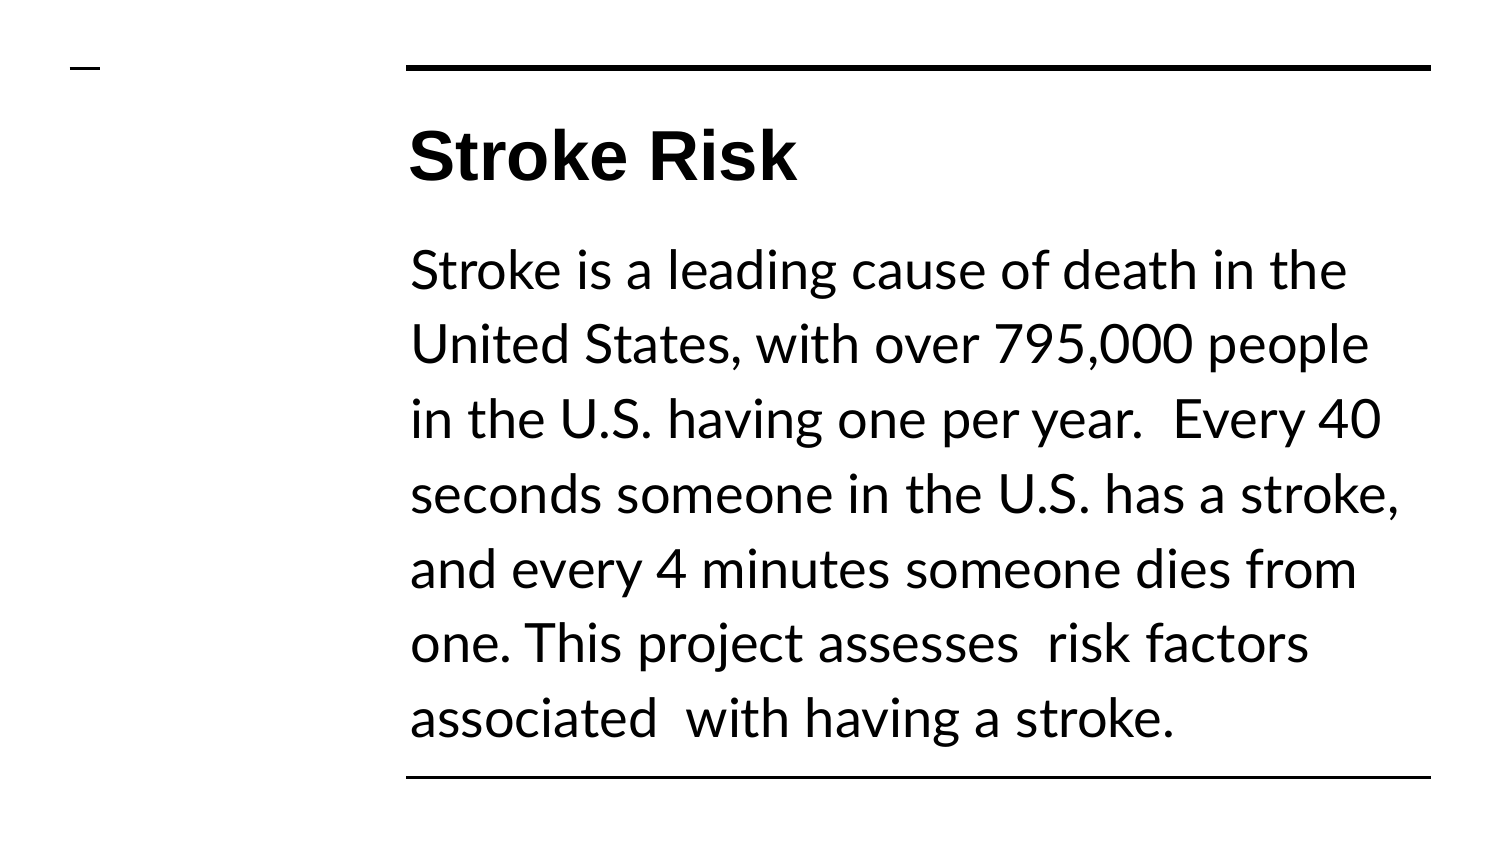

# Stroke Risk
Stroke is a leading cause of death in the United States, with over 795,000 people in the U.S. having one per year.  Every 40 seconds someone in the U.S. has a stroke, and every 4 minutes someone dies from one. This project assesses  risk factors associated  with having a stroke.